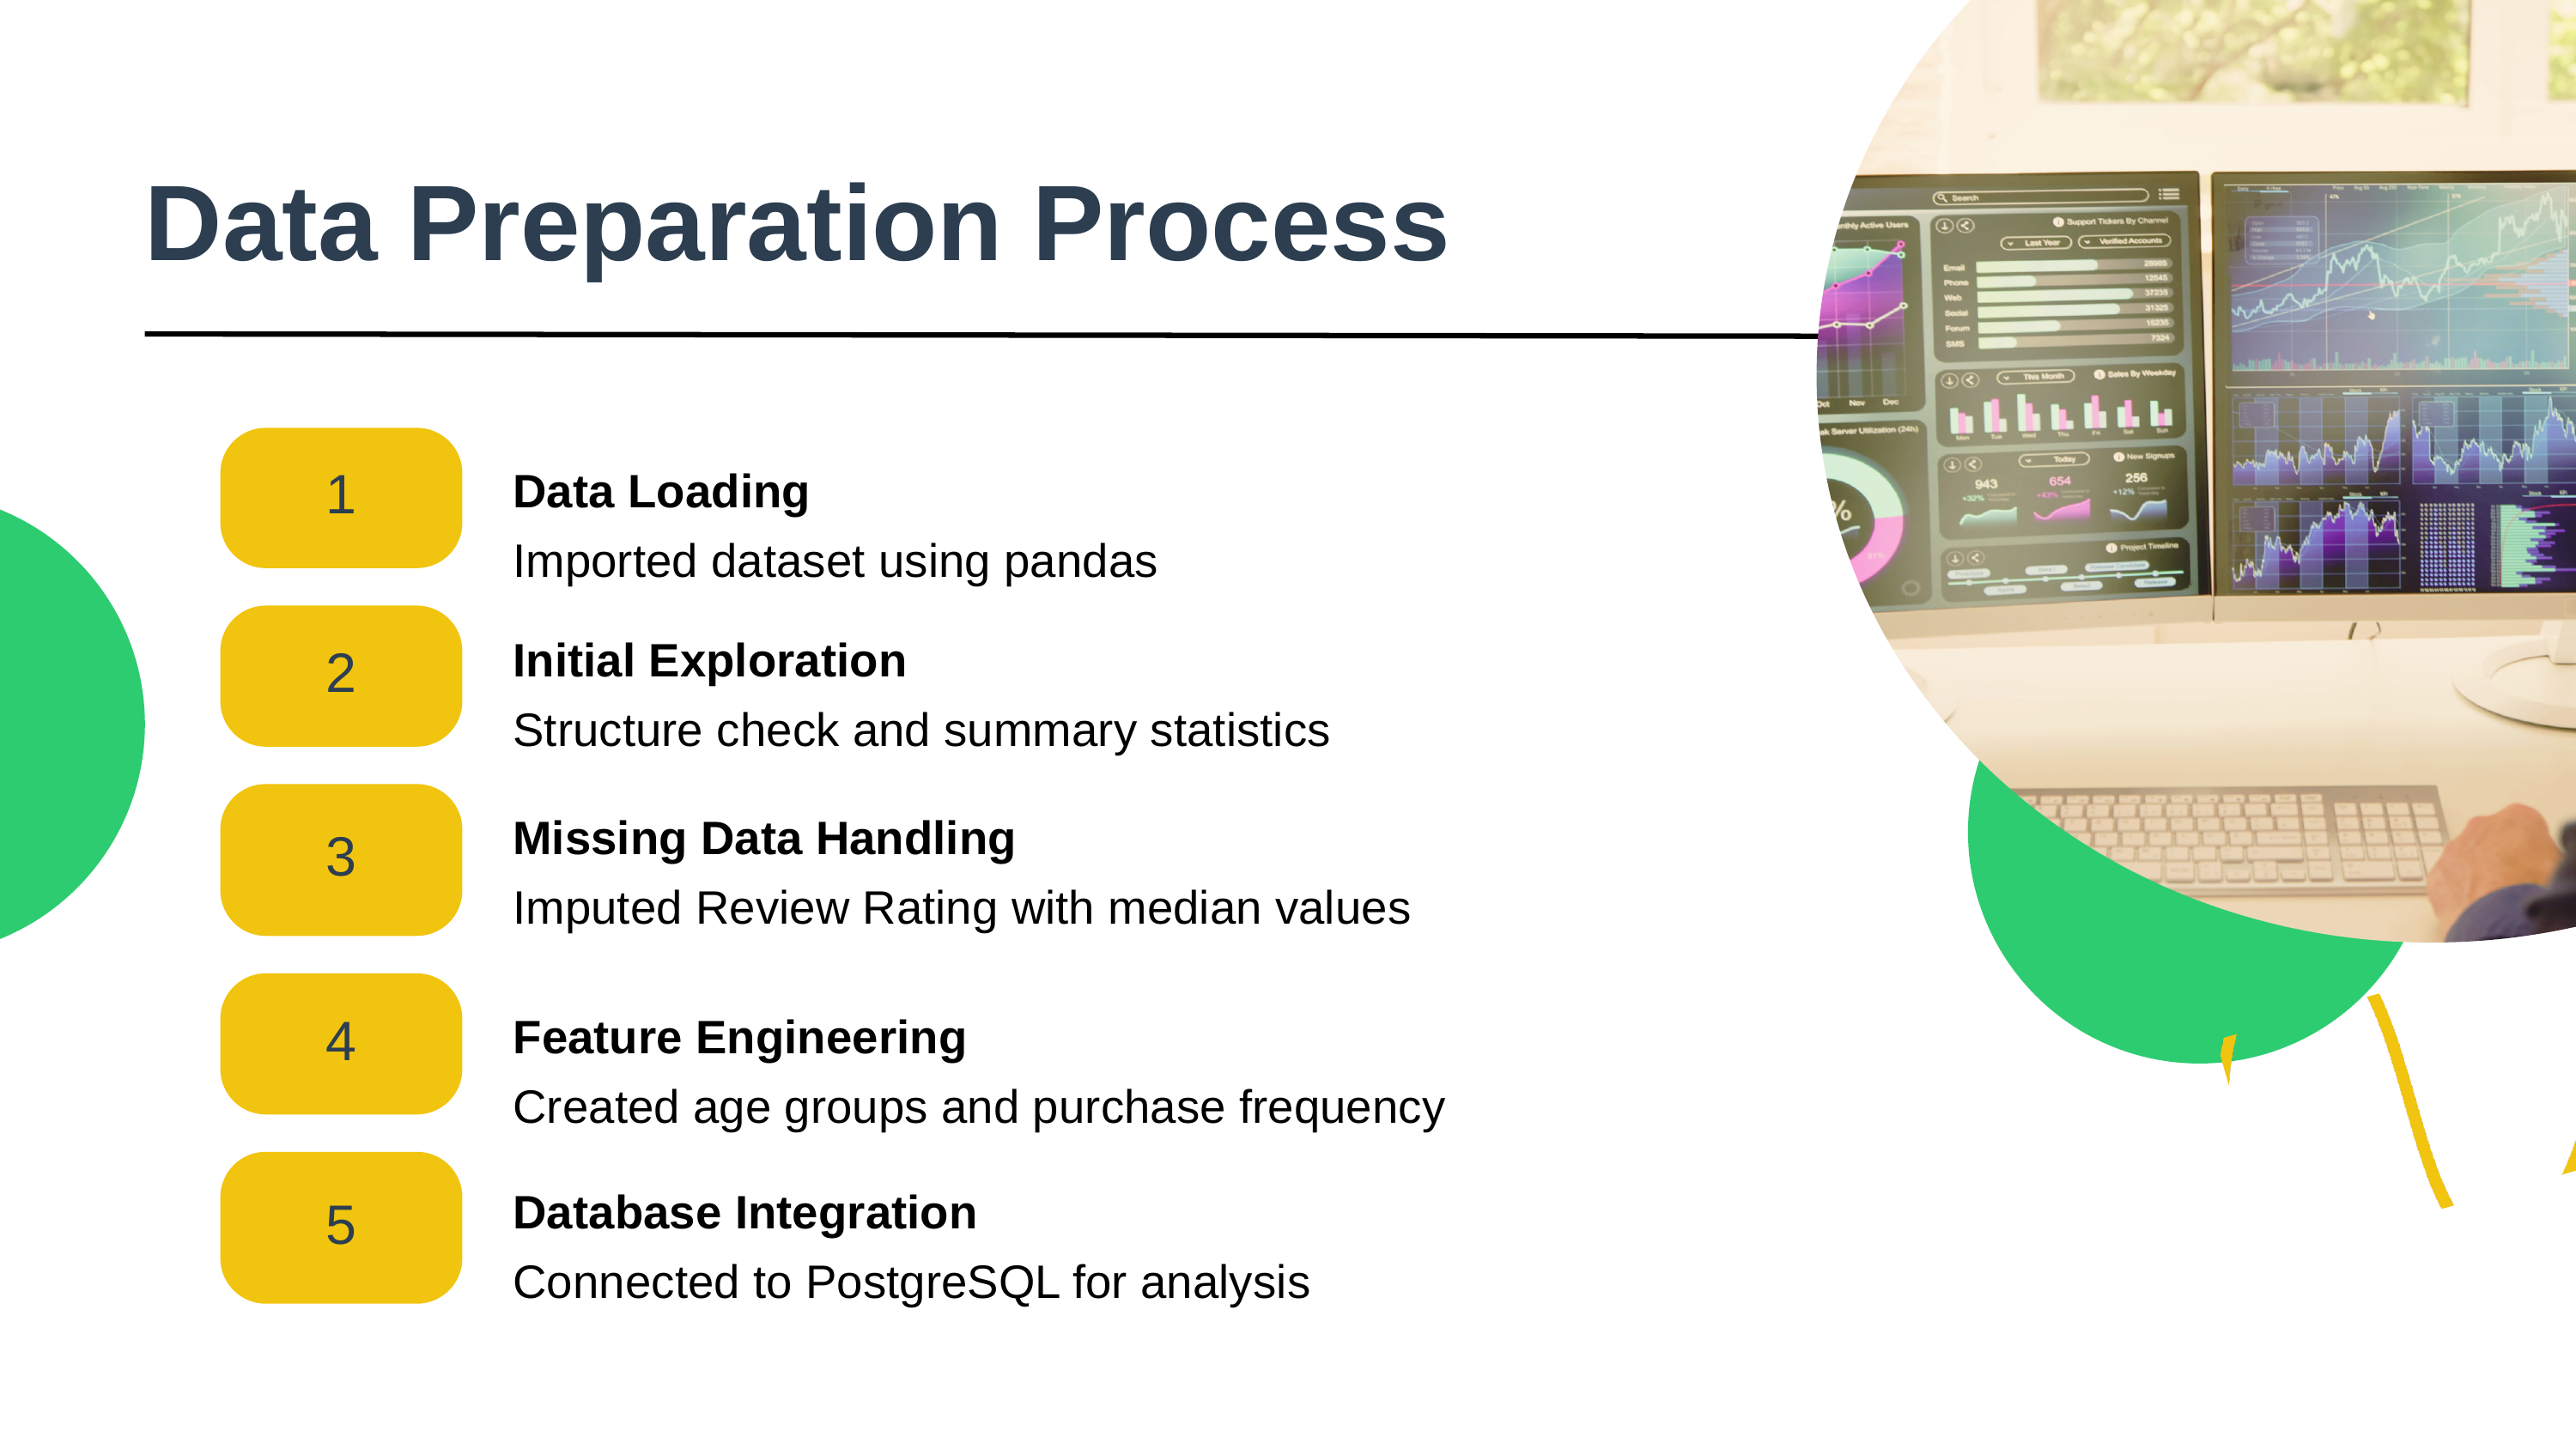

Data Preparation Process

1
Data Loading
Imported dataset using pandas
Initial Exploration
Structure check and summary statistics
Missing Data Handling
Imputed Review Rating with median values
Feature Engineering
Created age groups and purchase frequency

2

3

4

5
Database Integration
Connected to PostgreSQL for analysis